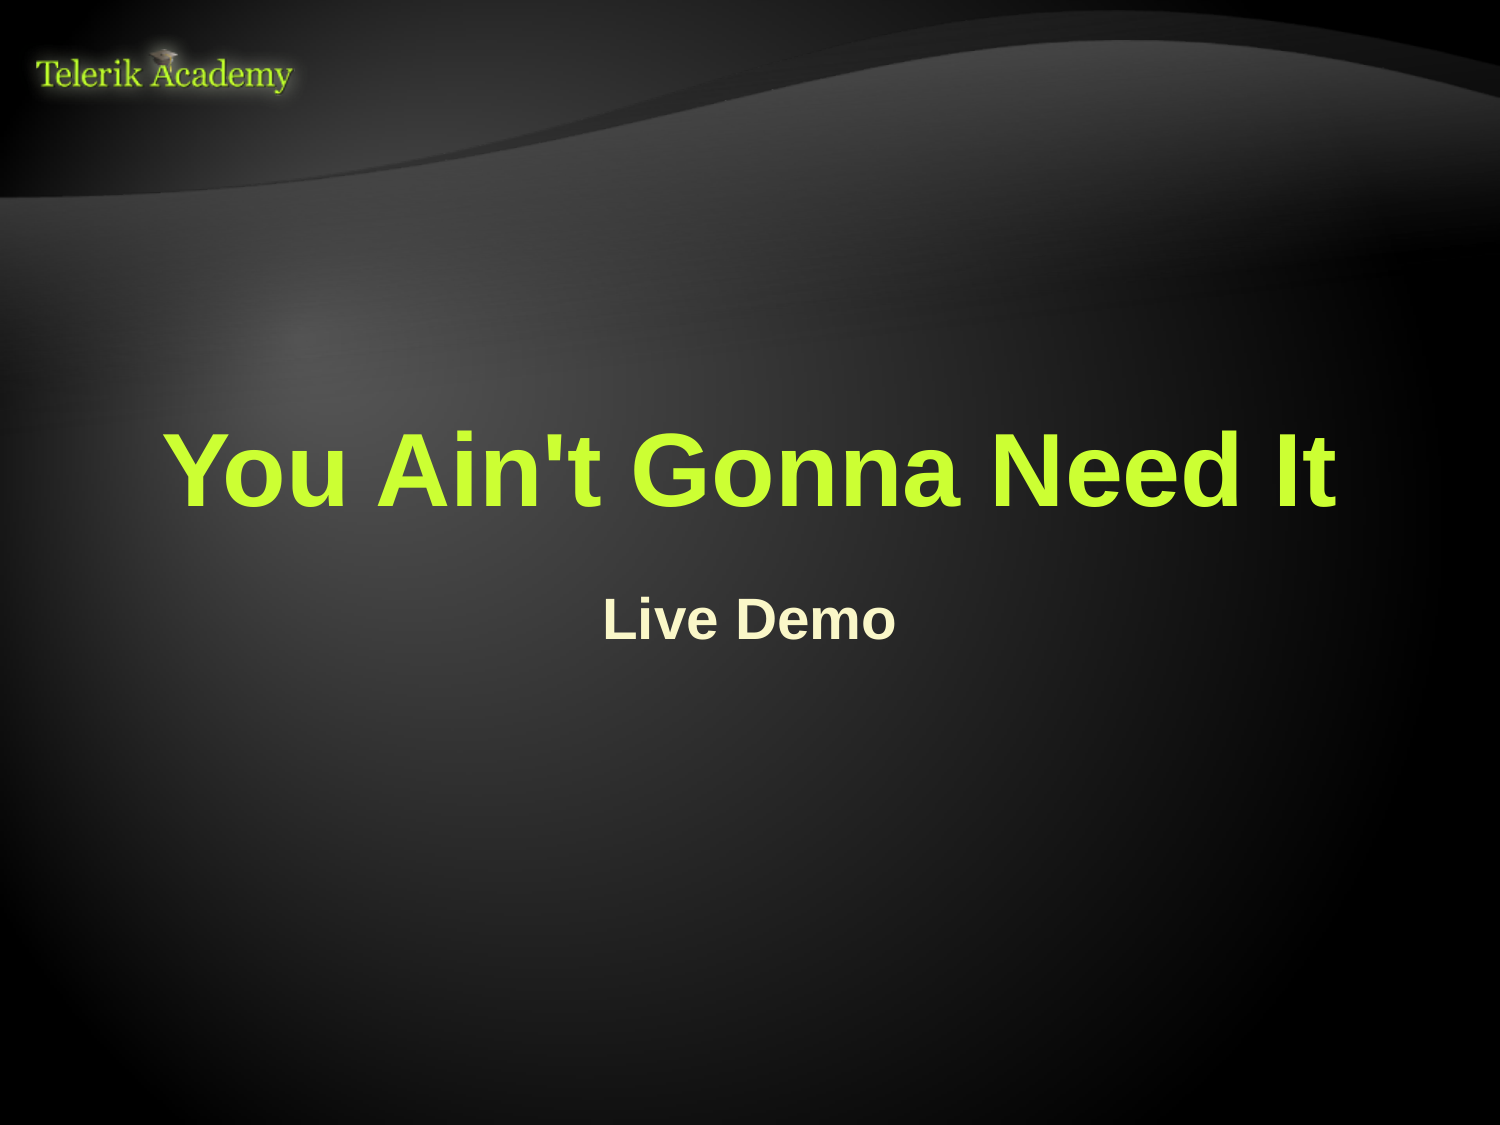

# You Ain't Gonna Need It
Live Demo